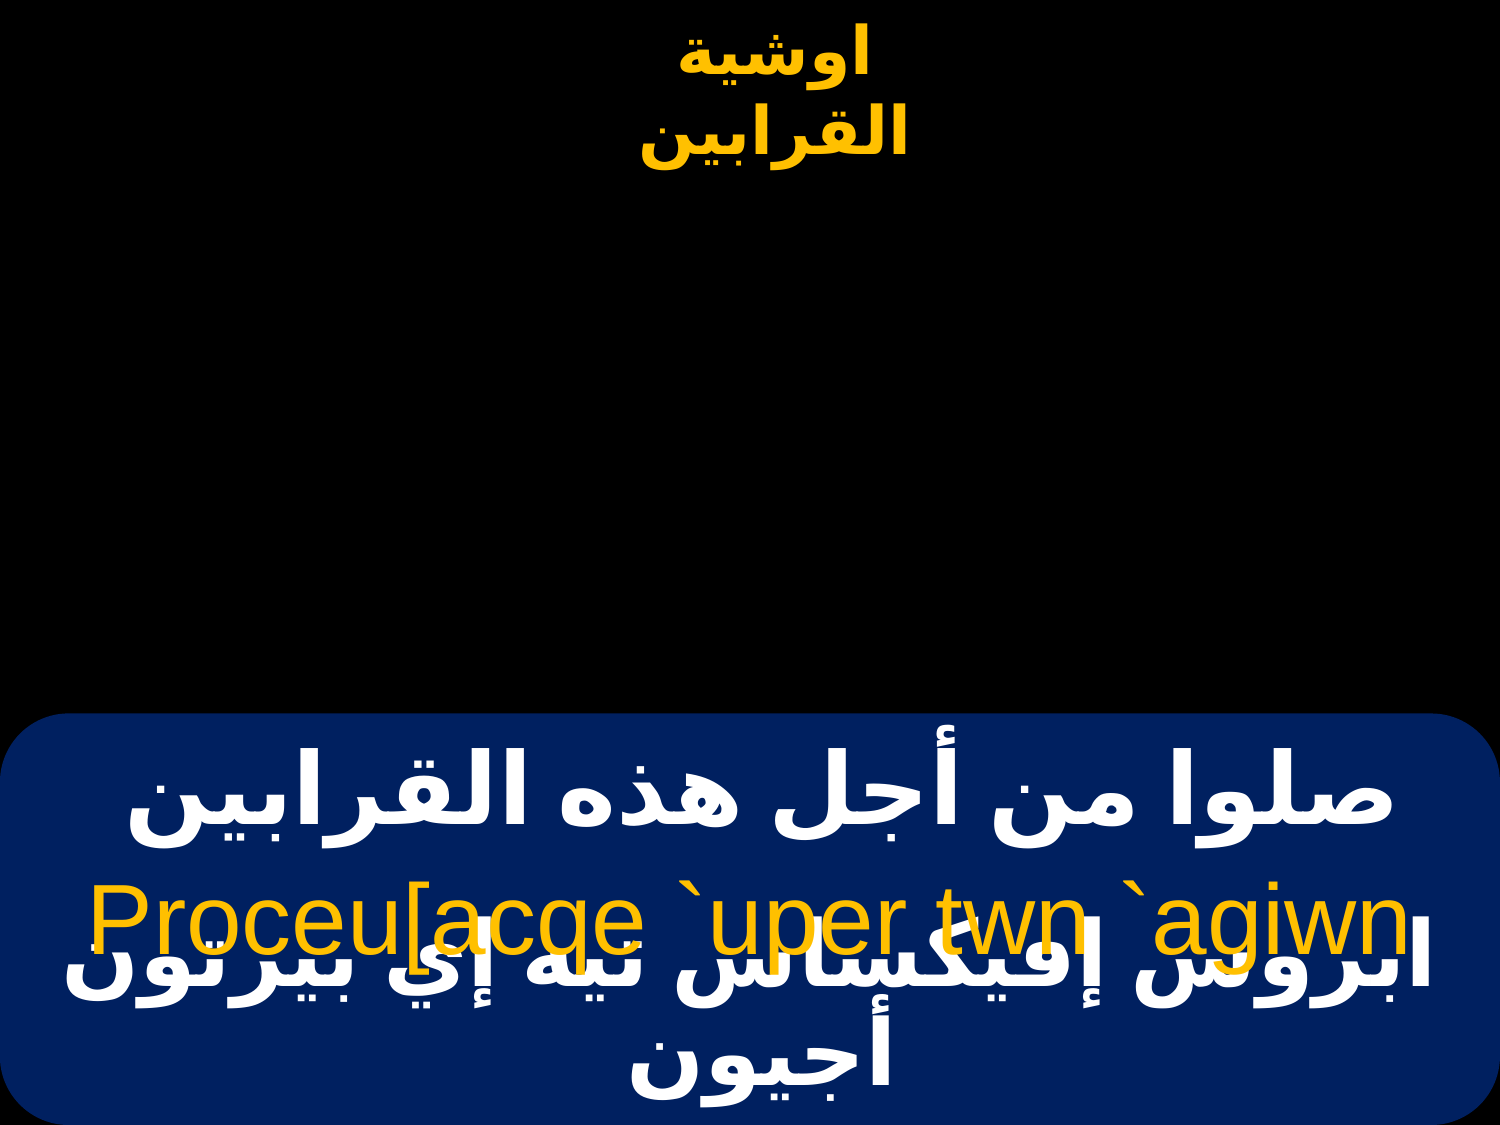

# صلوا من أجل هذه القرابين
Proceu[acqe `uper twn `agiwn
ابروس إفيكساس تيه إي بيرتون أجيون